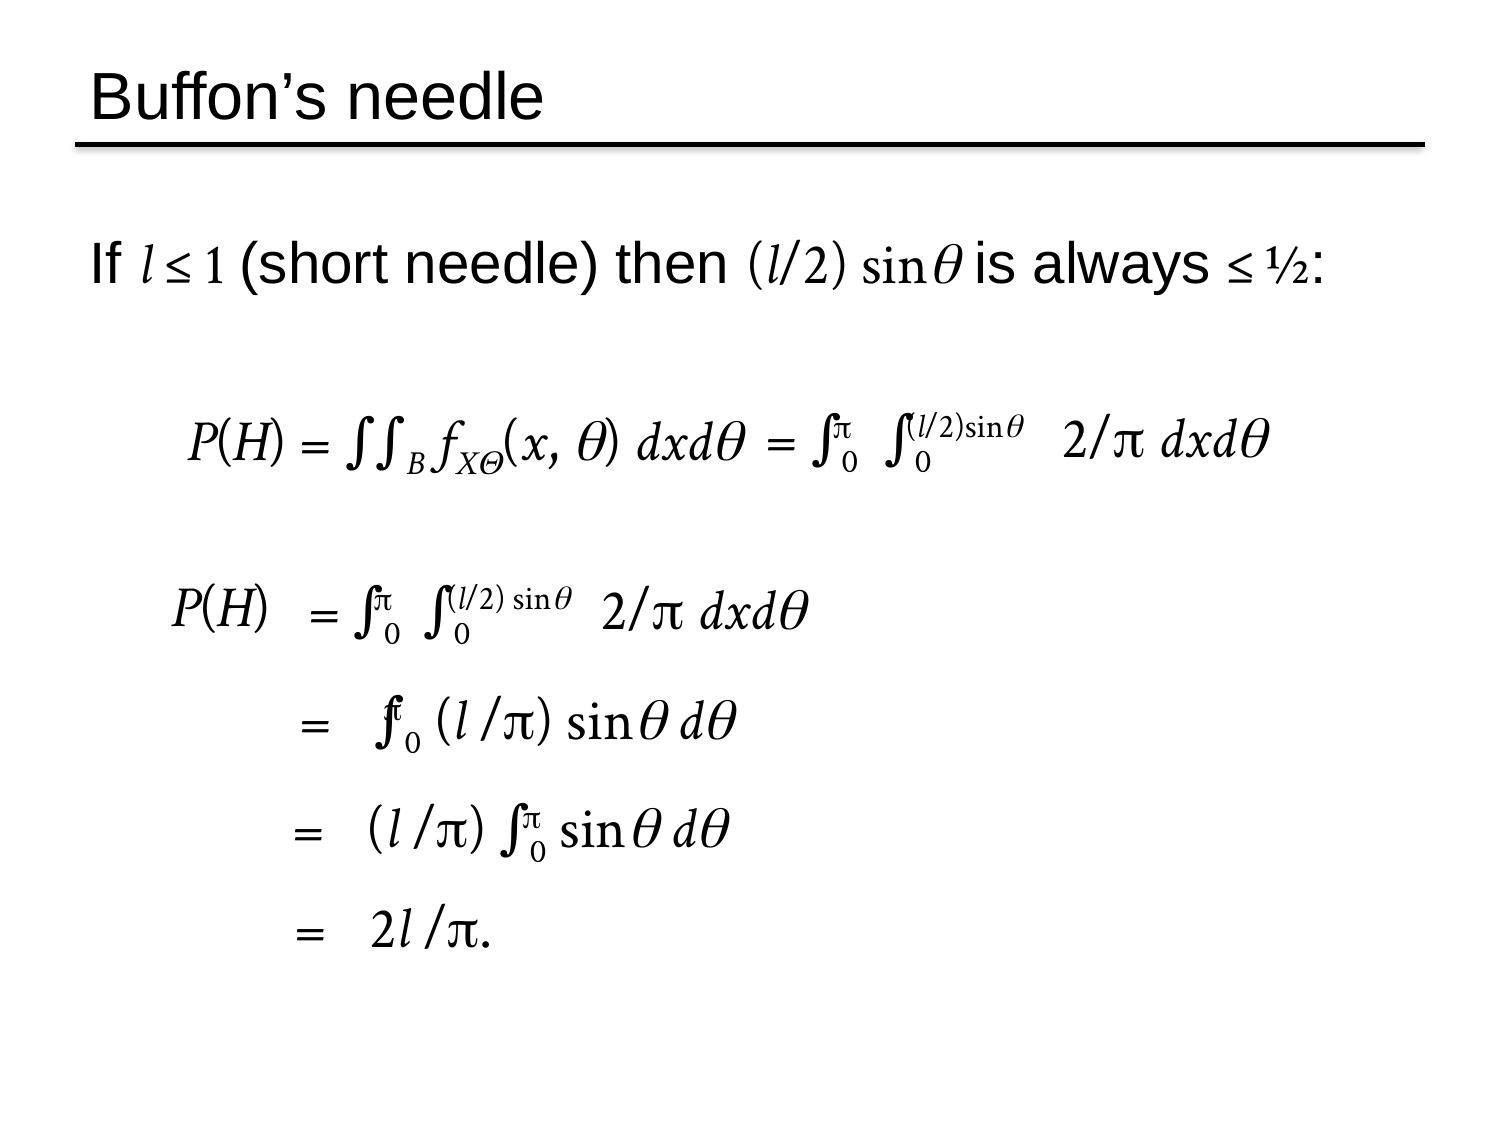

# Buffon’s needle
If l ≤ 1 (short needle) then (l/2) sinθ  is always ≤ ½:
(l/2)sinθ
π
= ∫0  ∫0          2/π dxdθ
P(H) = ∫∫B fXΘ(x, θ) dxdθ
P(H)
(l/2) sinθ
π
= ∫0   ∫0          2/π dxdθ
π
=  ∫0 (l /π) sinθ dθ
π
=  (l /π) ∫0 sinθ dθ
=  2l /π.